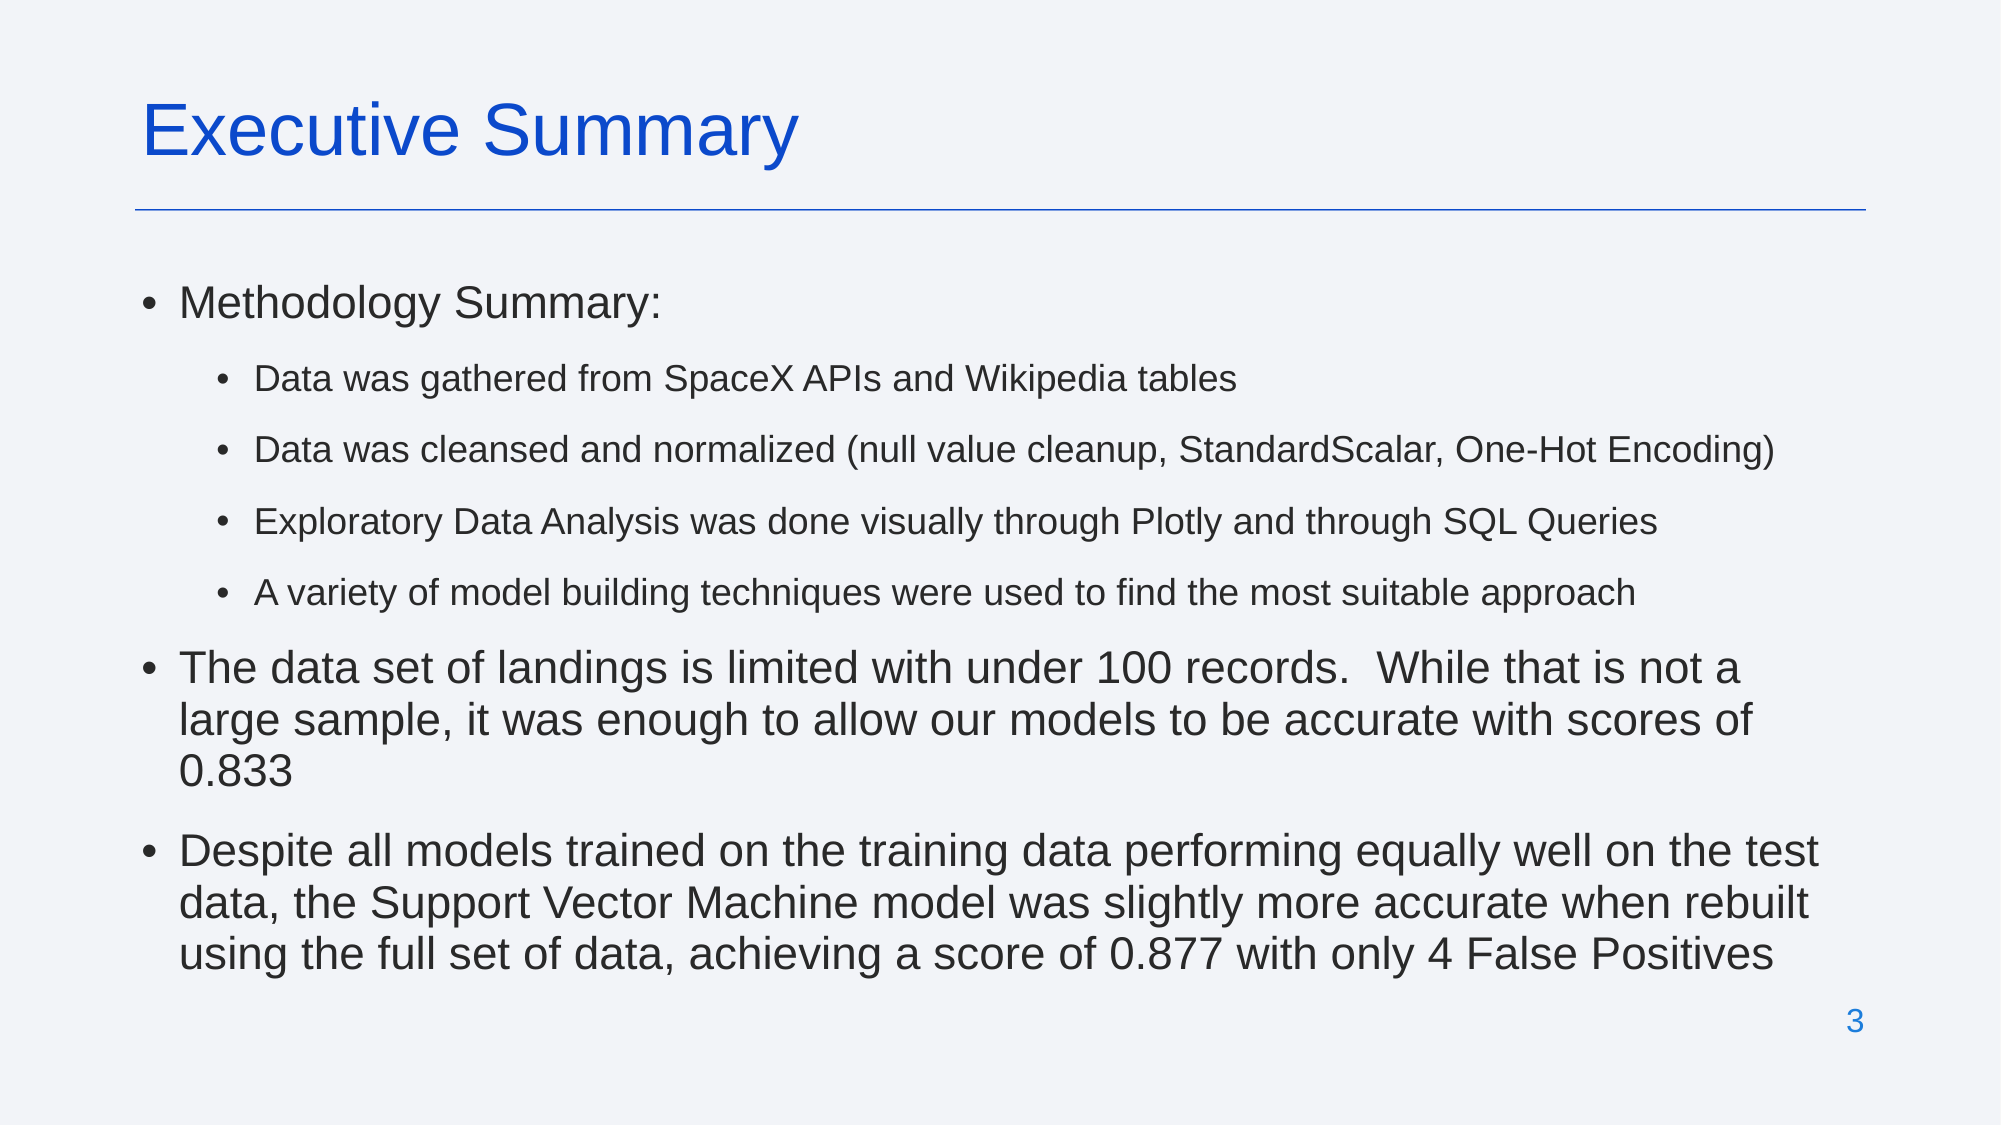

Executive Summary
Methodology Summary:
Data was gathered from SpaceX APIs and Wikipedia tables
Data was cleansed and normalized (null value cleanup, StandardScalar, One-Hot Encoding)
Exploratory Data Analysis was done visually through Plotly and through SQL Queries
A variety of model building techniques were used to find the most suitable approach
The data set of landings is limited with under 100 records.  While that is not a large sample, it was enough to allow our models to be accurate with scores of 0.833
Despite all models trained on the training data performing equally well on the test data, the Support Vector Machine model was slightly more accurate when rebuilt using the full set of data, achieving a score of 0.877 with only 4 False Positives
3